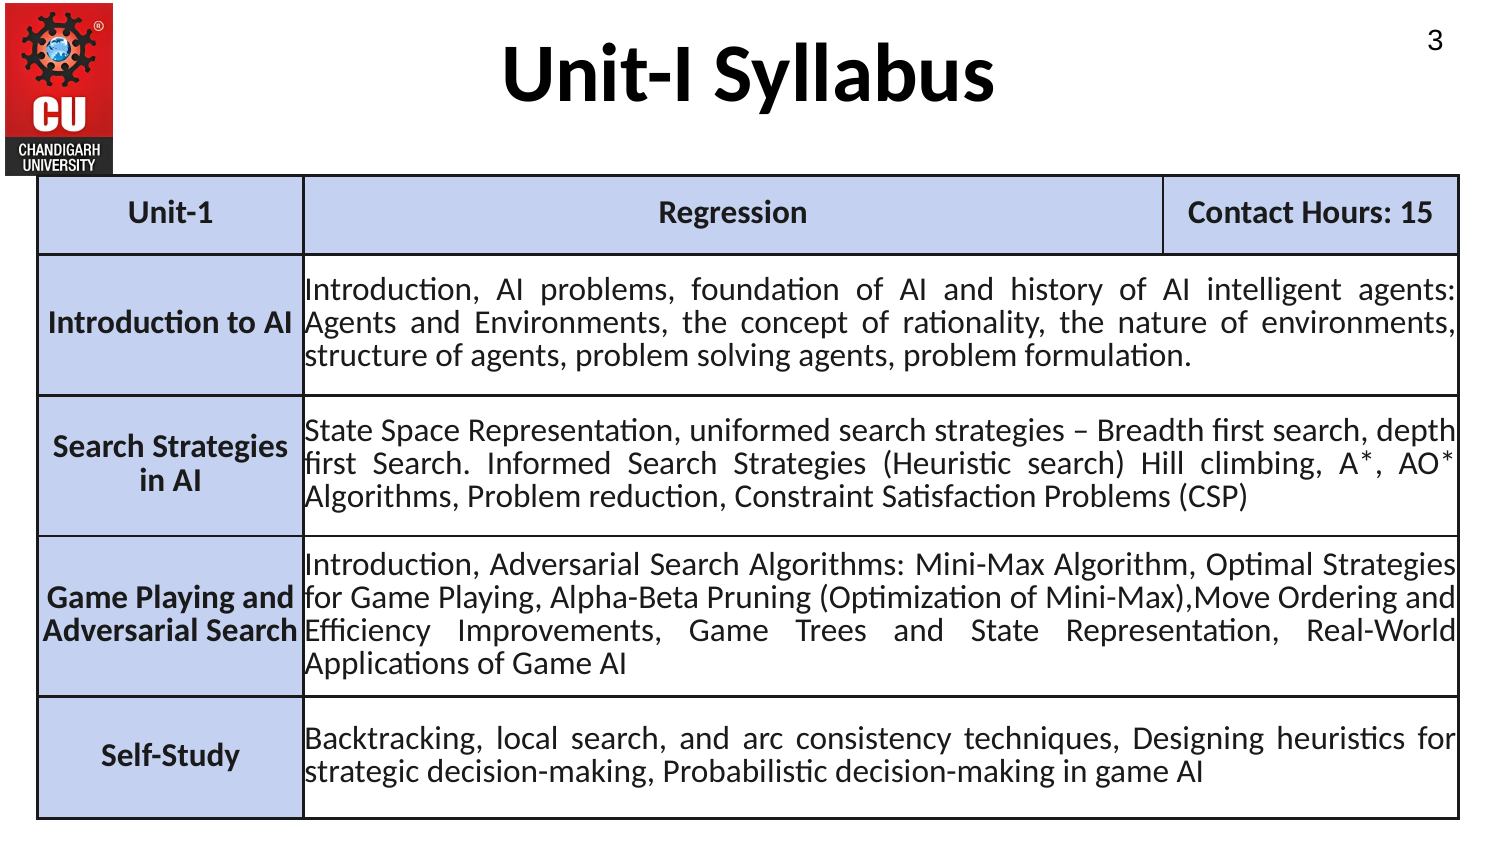

Unit-I Syllabus
3
| Unit-1 | Regression | Contact Hours: 15 |
| --- | --- | --- |
| Introduction to AI | Introduction, AI problems, foundation of AI and history of AI intelligent agents: Agents and Environments, the concept of rationality, the nature of environments, structure of agents, problem solving agents, problem formulation. |  |
| Search Strategies in AI | State Space Representation, uniformed search strategies – Breadth first search, depth first Search. Informed Search Strategies (Heuristic search) Hill climbing, A\*, AO\* Algorithms, Problem reduction, Constraint Satisfaction Problems (CSP) |  |
| Game Playing and Adversarial Search | Introduction, Adversarial Search Algorithms: Mini-Max Algorithm, Optimal Strategies for Game Playing, Alpha-Beta Pruning (Optimization of Mini-Max),Move Ordering and Efficiency Improvements, Game Trees and State Representation, Real-World Applications of Game AI |  |
| Self-Study | Backtracking, local search, and arc consistency techniques, Designing heuristics for strategic decision-making, Probabilistic decision-making in game AI |  |